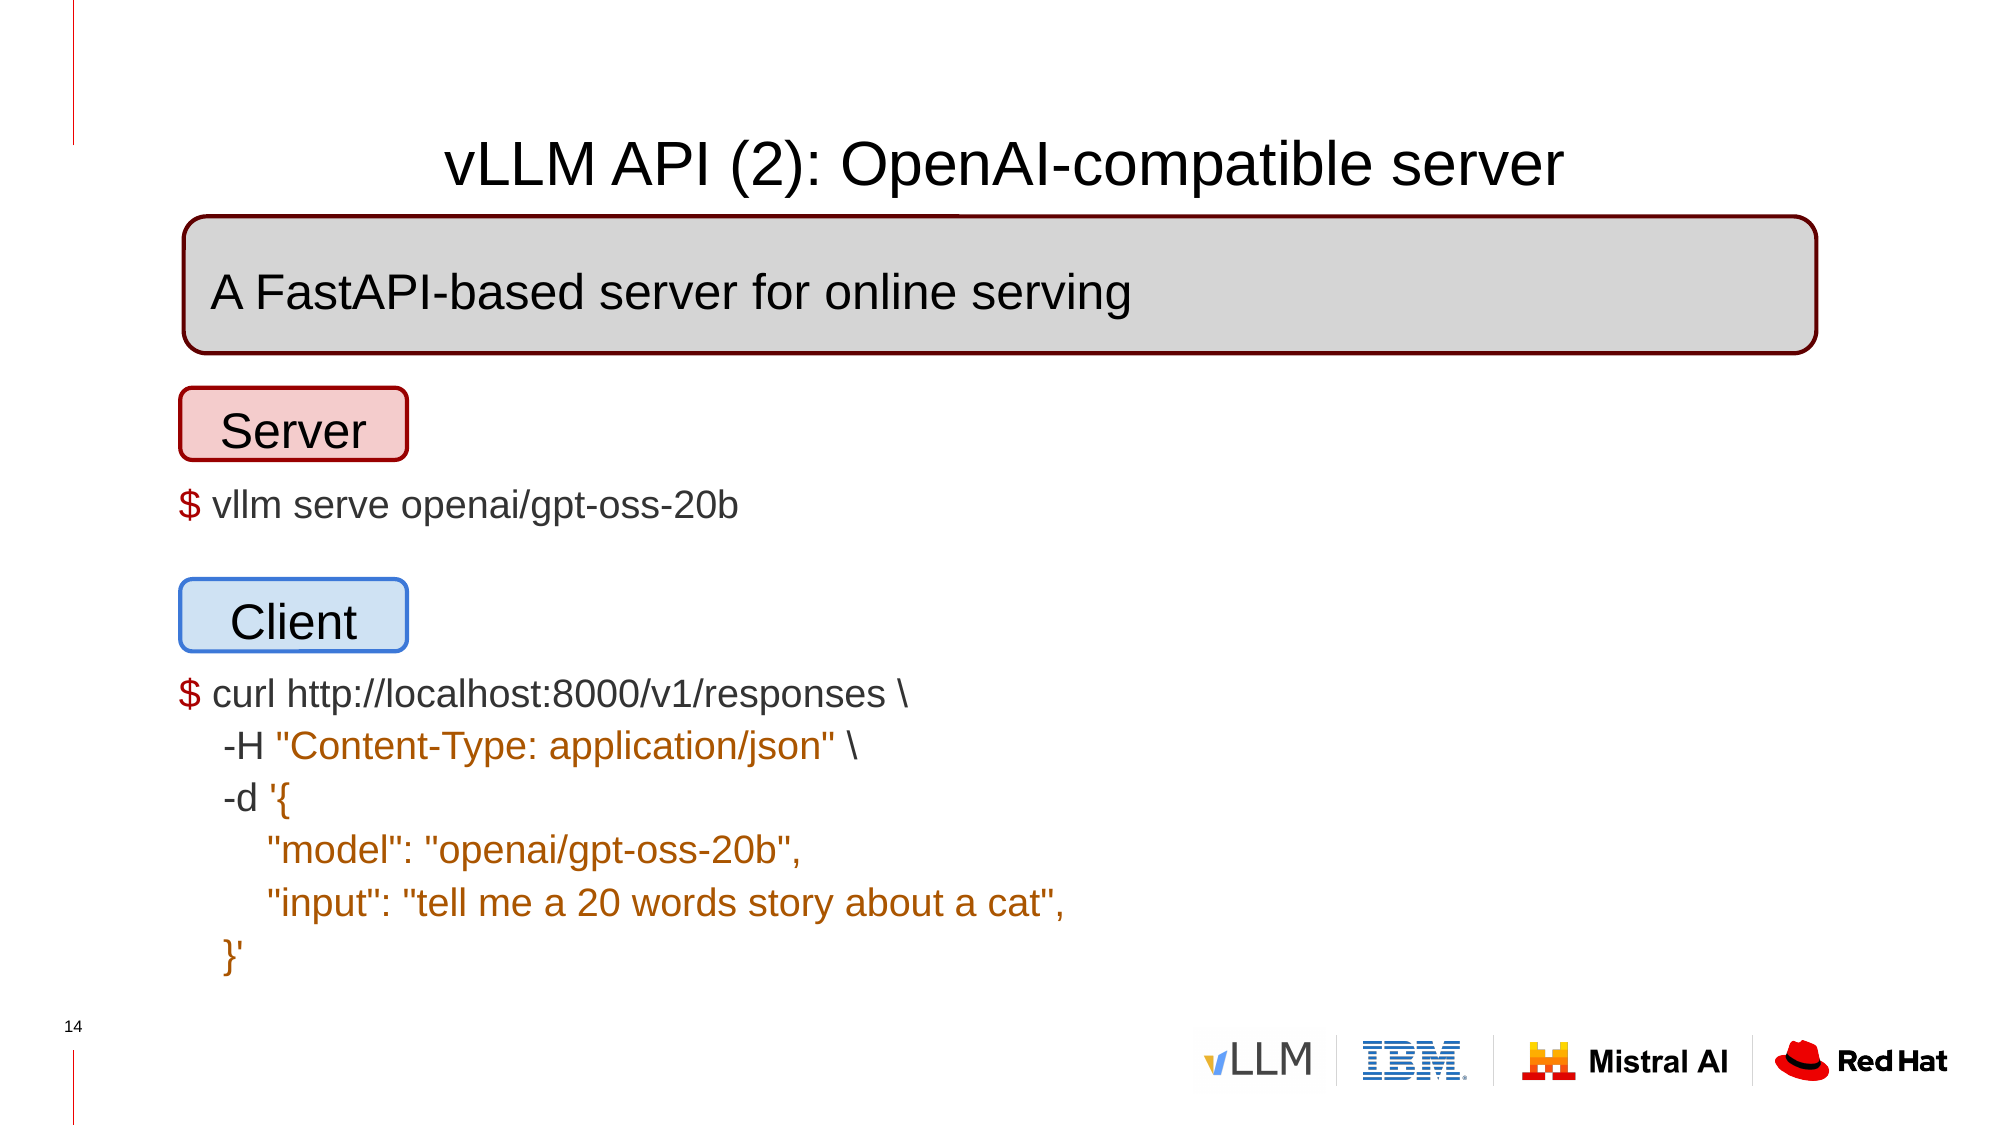

vLLM API (2): OpenAI-compatible server

A FastAPI-based server for online serving
Server
$ vllm serve openai/gpt-oss-20b
Client
$ curl http://localhost:8000/v1/responses \
    -H "Content-Type: application/json" \
    -d '{
        "model": "openai/gpt-oss-20b",
        "input": "tell me a 20 words story about a cat",
    }'
14